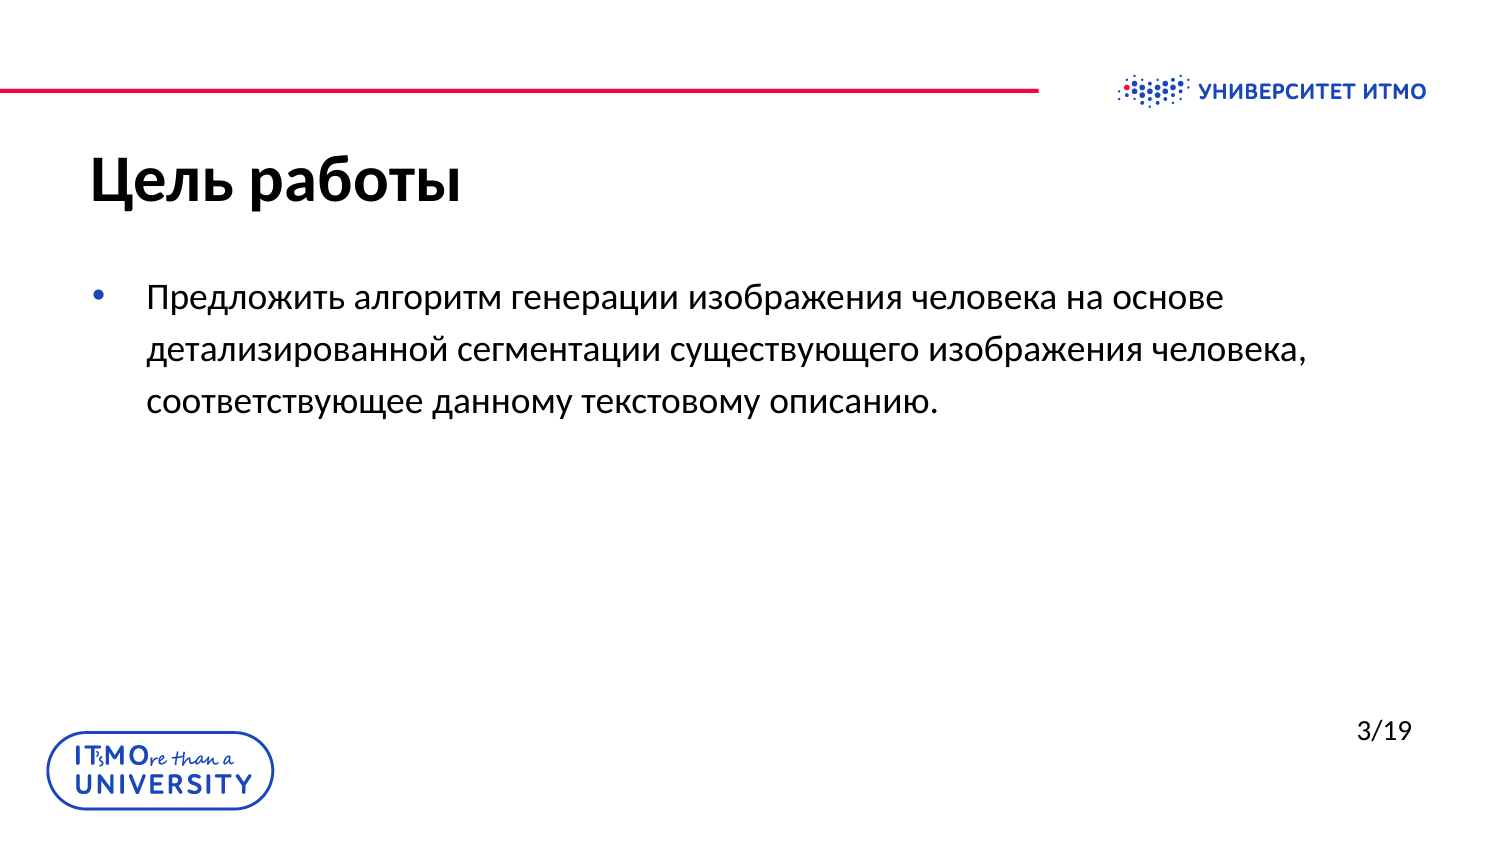

# Цель работы
Предложить алгоритм генерации изображения человека на основе детализированной сегментации существующего изображения человека, соответствующее данному текстовому описанию.
3/19